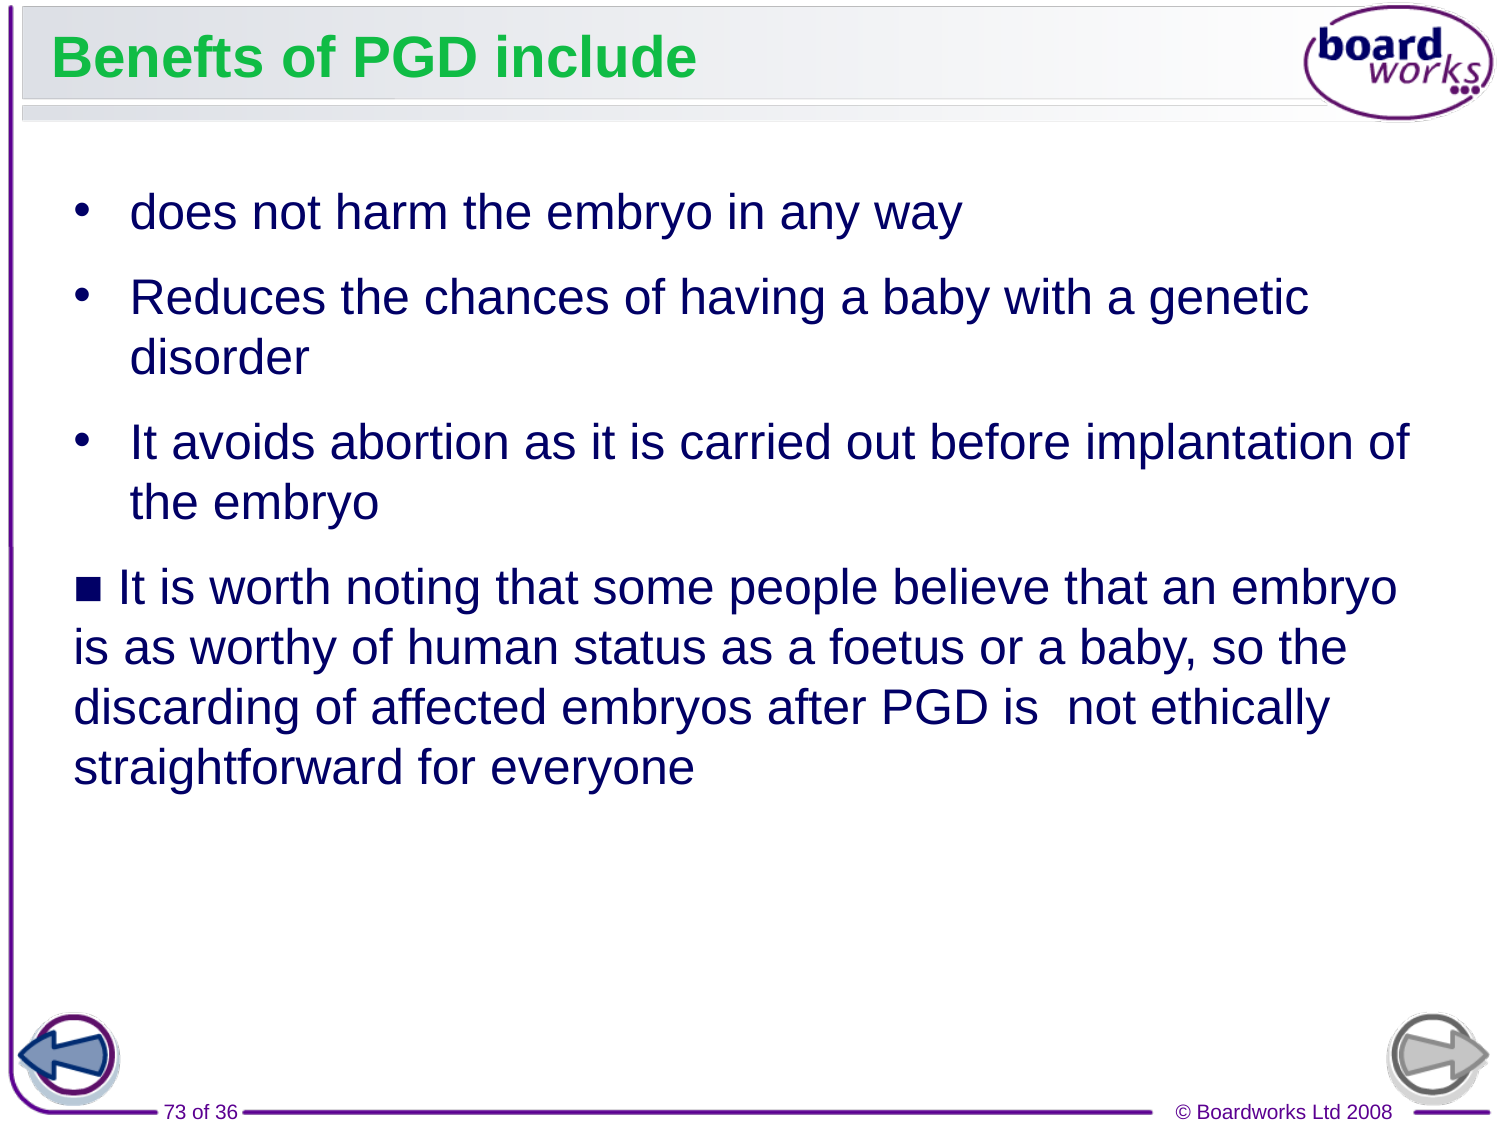

# Benefts of PGD include

does not harm the embryo in any way
Reduces the chances of having a baby with a genetic disorder
It avoids abortion as it is carried out before implantation of the embryo
■ It is worth noting that some people believe that an embryo is as worthy of human status as a foetus or a baby, so the discarding of affected embryos after PGD is  not ethically straightforward for everyone